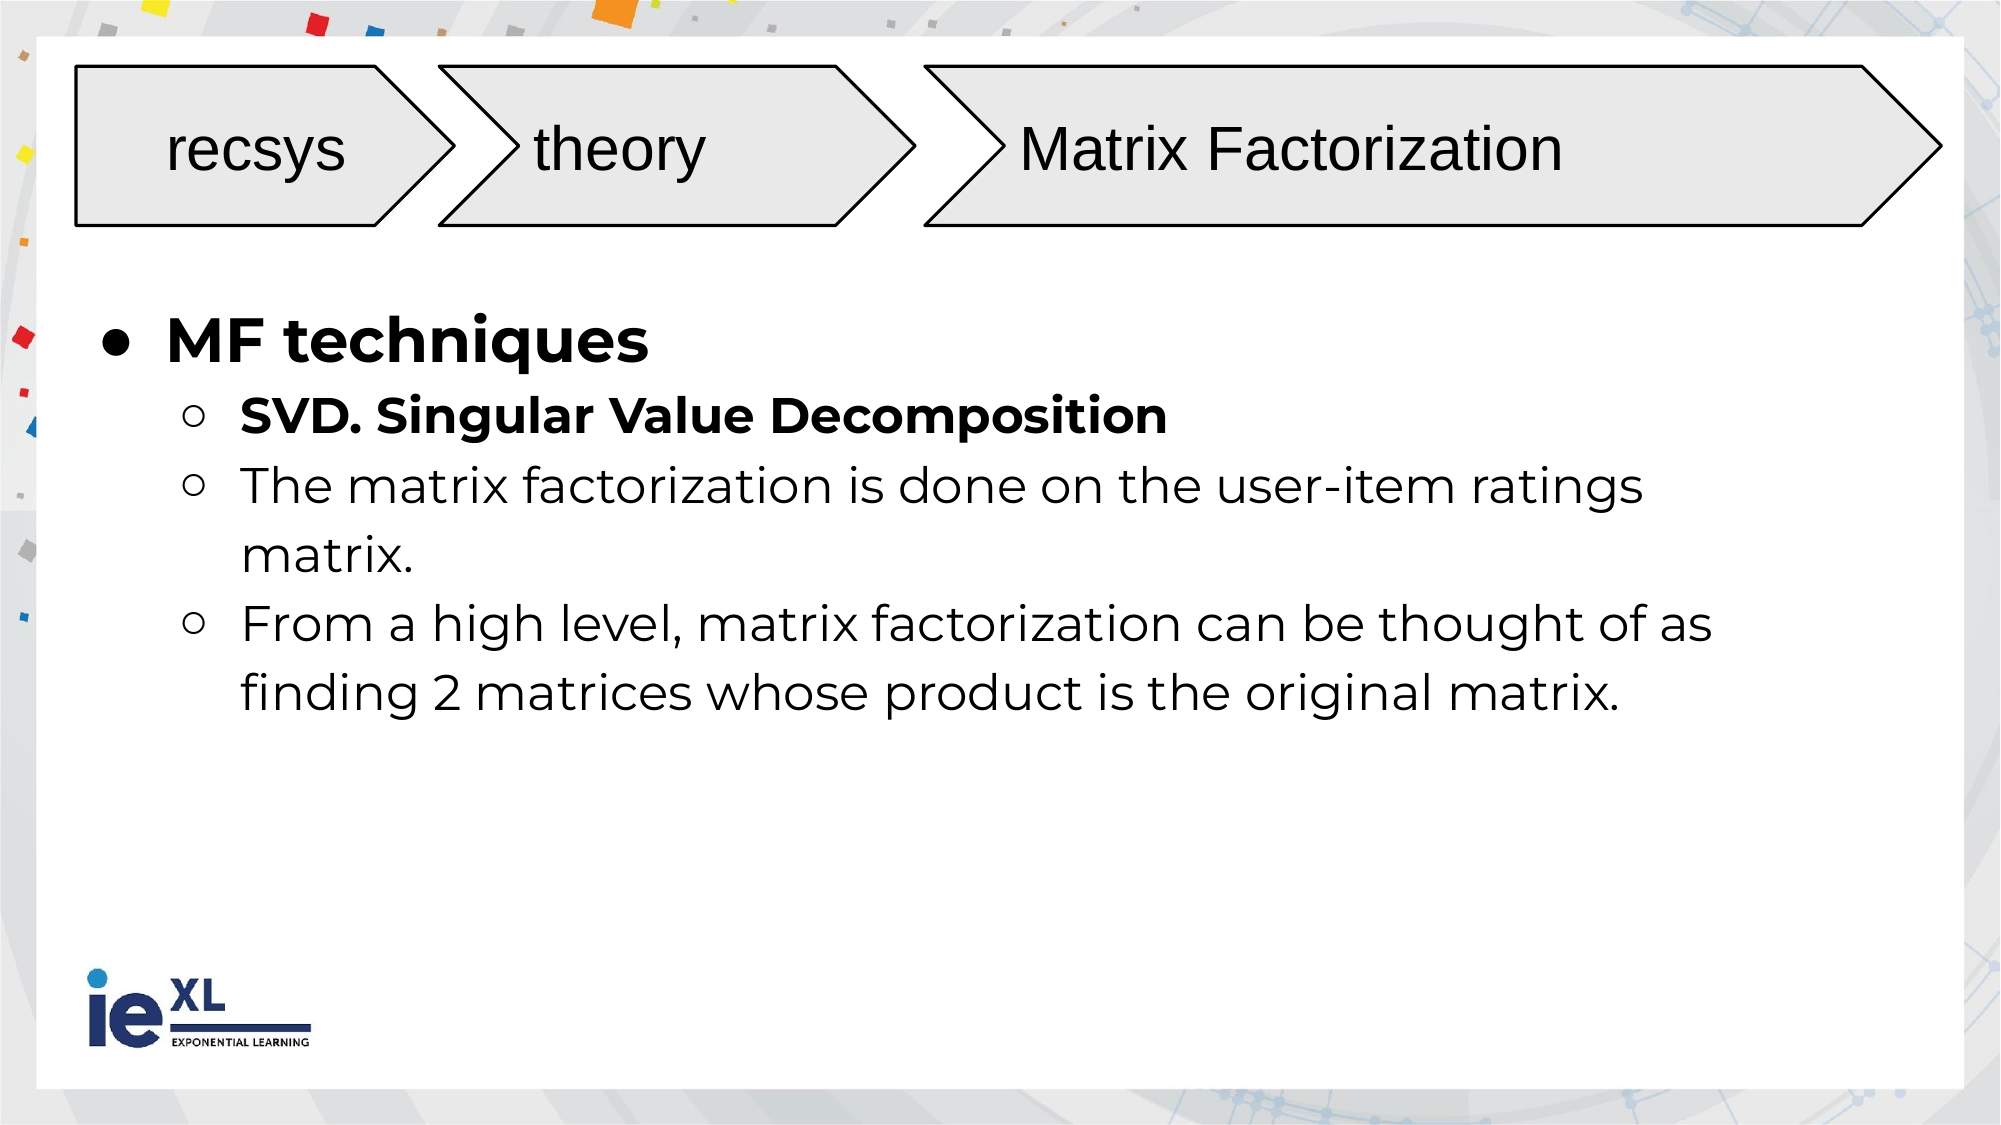

recsys
theory
Matrix Factorization

MF techniques
SVD. Singular Value Decomposition
The matrix factorization is done on the user-item ratings matrix.
From a high level, matrix factorization can be thought of as finding 2 matrices whose product is the original matrix.